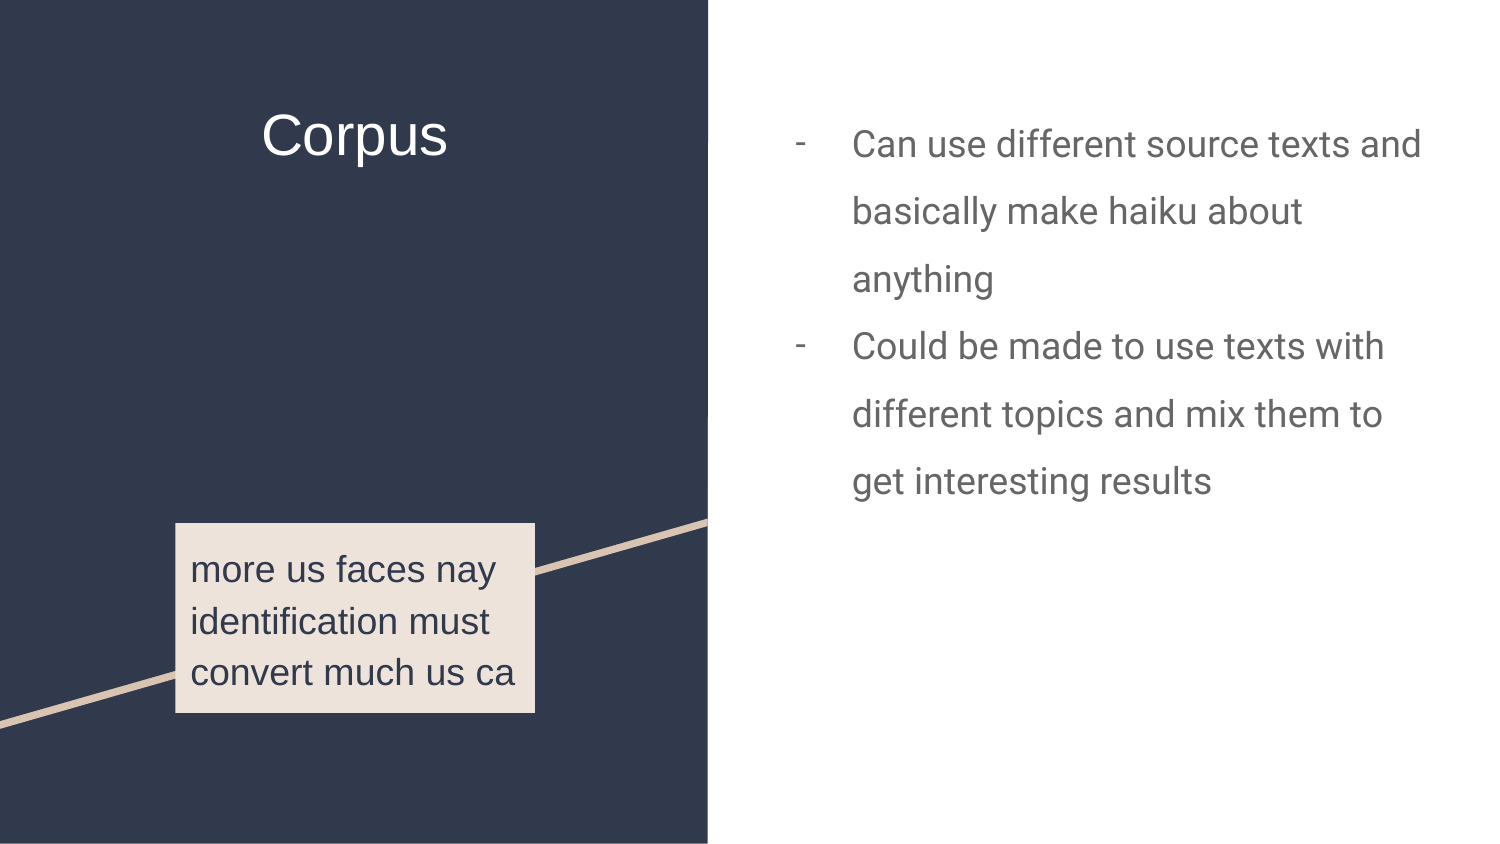

# Corpus

Can use different source texts and basically make haiku about anything
Could be made to use texts with different topics and mix them to get interesting results
more us faces nay
identification must
convert much us ca